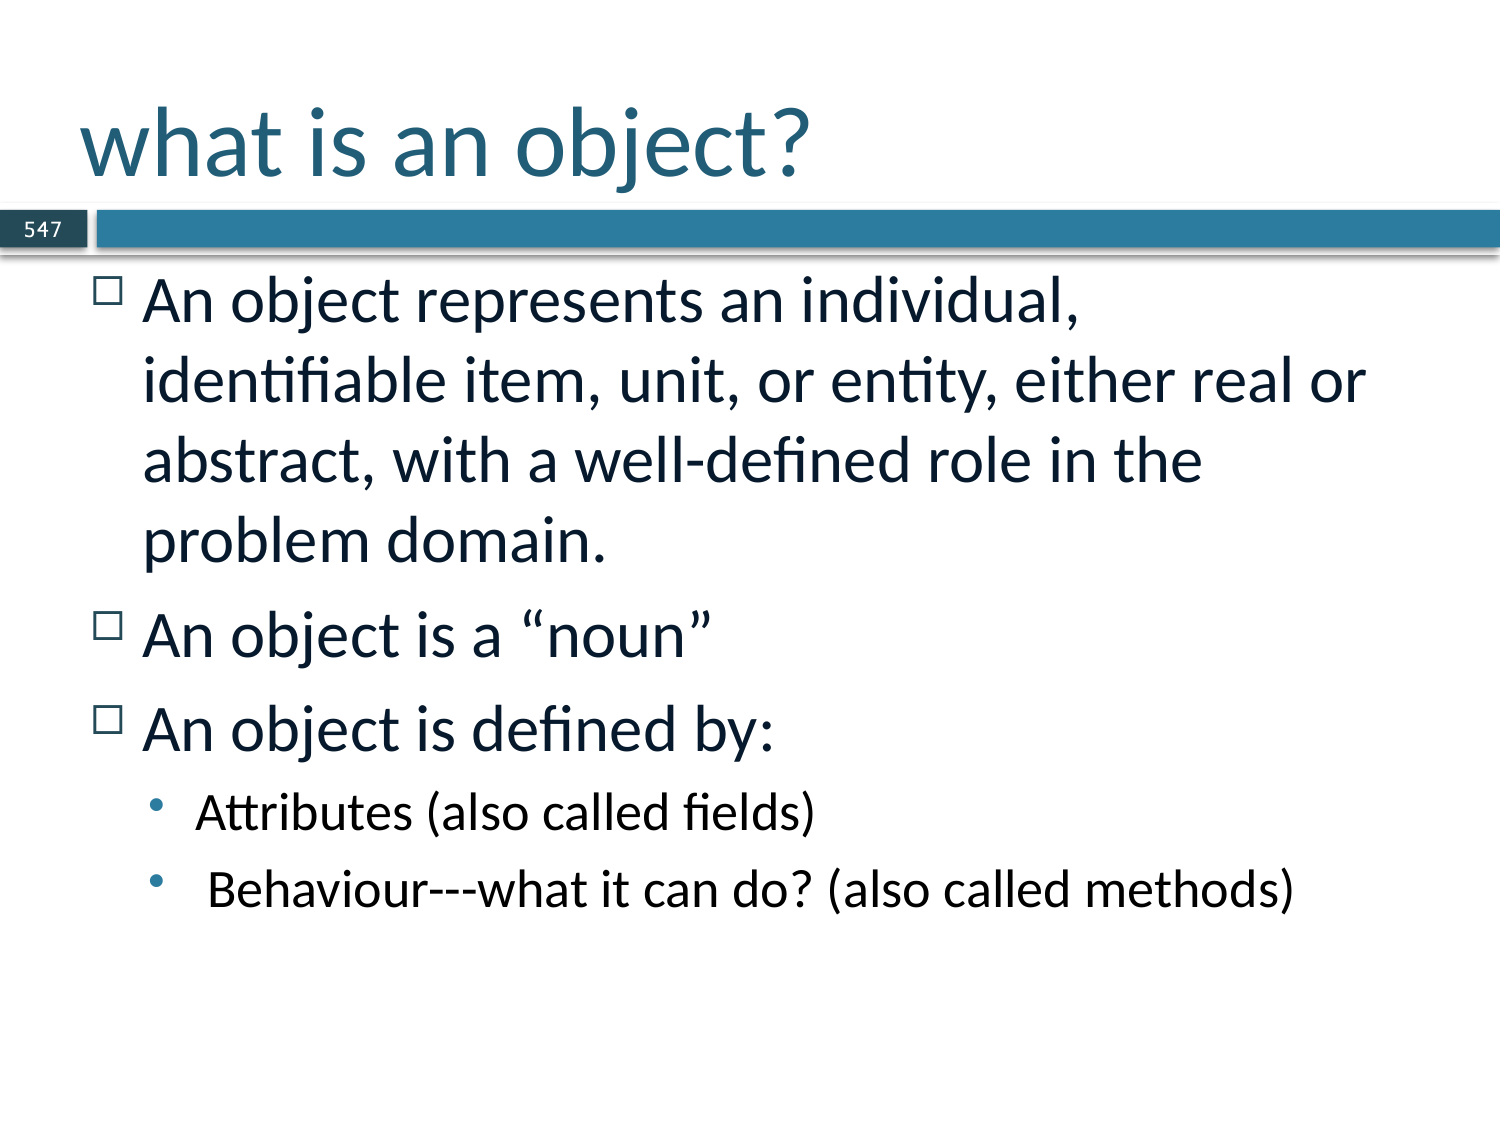

# what is an object?
547
An object represents an individual, identifiable item, unit, or entity, either real or abstract, with a well-defined role in the problem domain.
An object is a “noun”
An object is defined by:
Attributes (also called fields)
 Behaviour---what it can do? (also called methods)